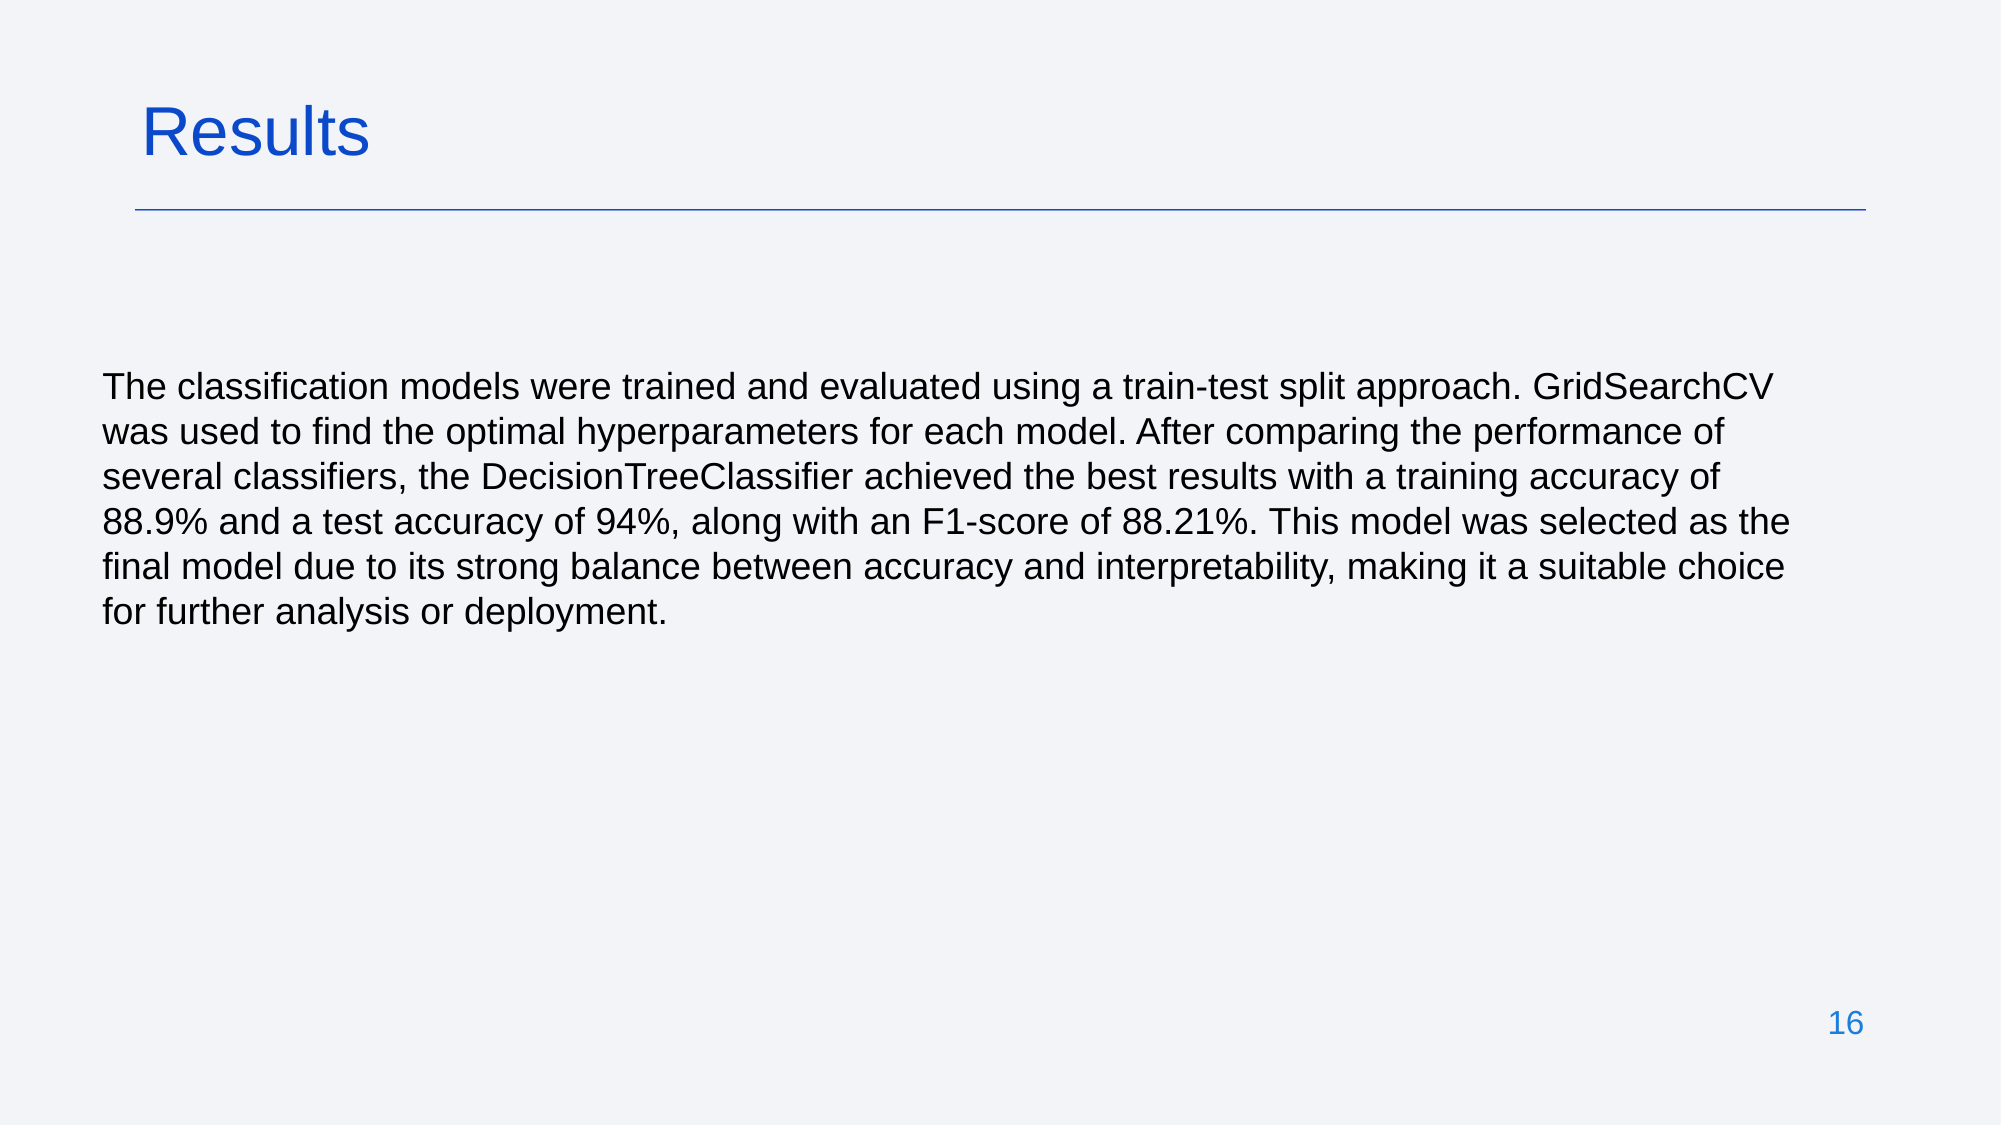

Results

The classification models were trained and evaluated using a train-test split approach. GridSearchCV was used to find the optimal hyperparameters for each model. After comparing the performance of several classifiers, the DecisionTreeClassifier achieved the best results with a training accuracy of 88.9% and a test accuracy of 94%, along with an F1-score of 88.21%. This model was selected as the final model due to its strong balance between accuracy and interpretability, making it a suitable choice for further analysis or deployment.

16